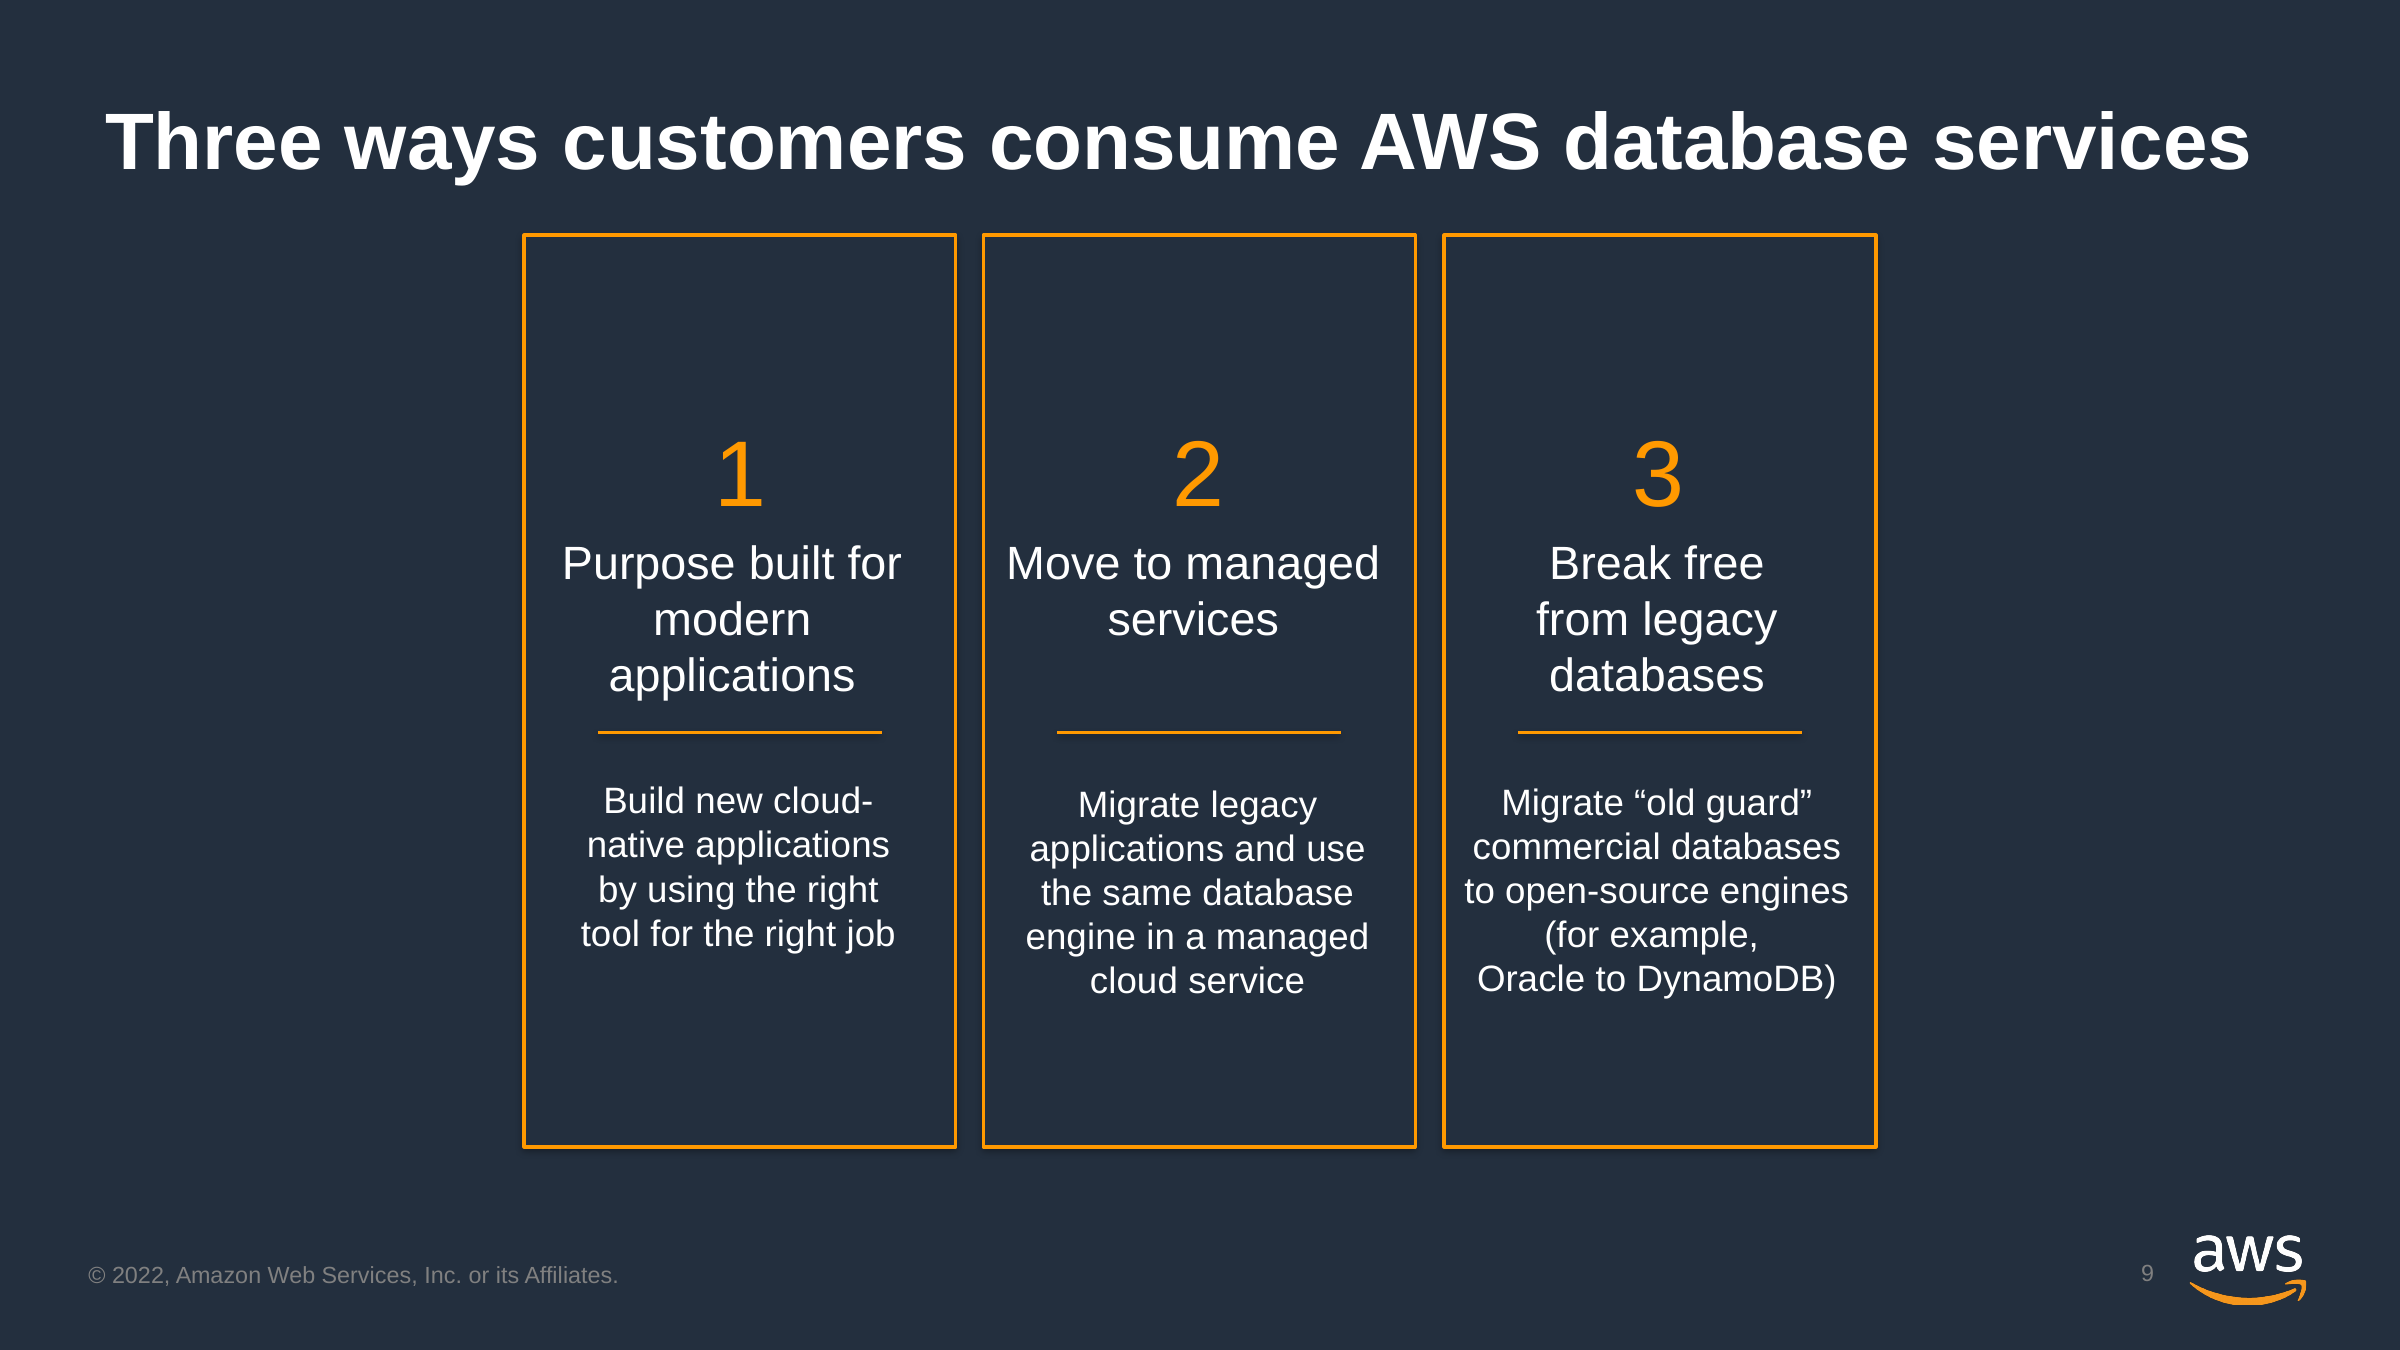

# Three ways customers consume AWS database services

1
Purpose built for modern applications
Build new cloud-native applications by using the right tool for the right job

2
Move to managed services
Migrate legacy applications and use the same database engine in a managed cloud service

3
Break free from legacy databases
Migrate “old guard” commercial databases to open-source engines (for example,
Oracle to DynamoDB)
9